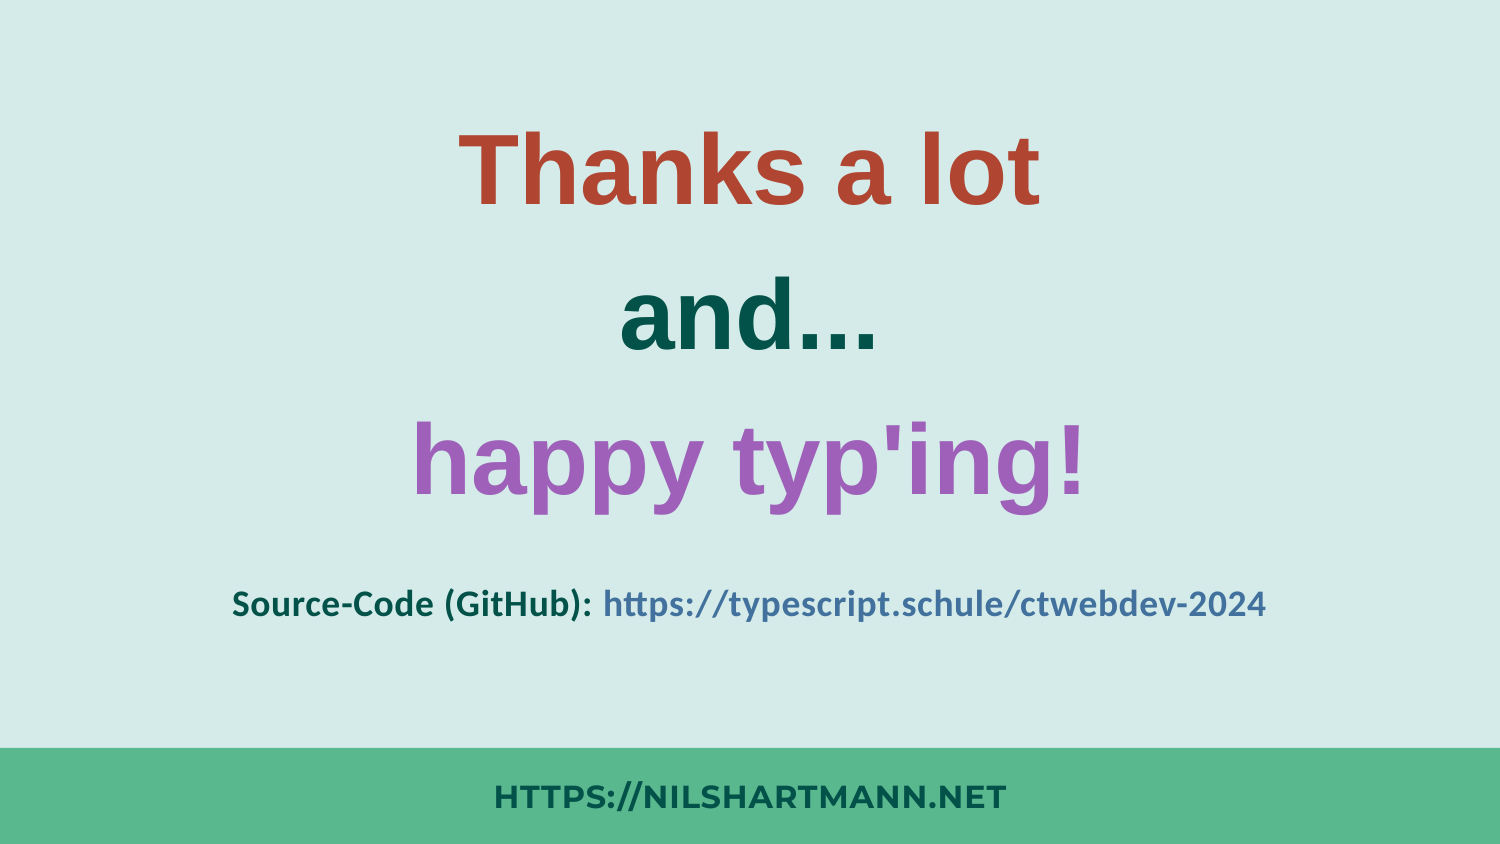

Thanks a lot

and...

happy typ'ing!
Source-Code (GitHub): https://typescript.schule/ctwebdev-2024

# HTTPS://NILSHARTMANN.NET